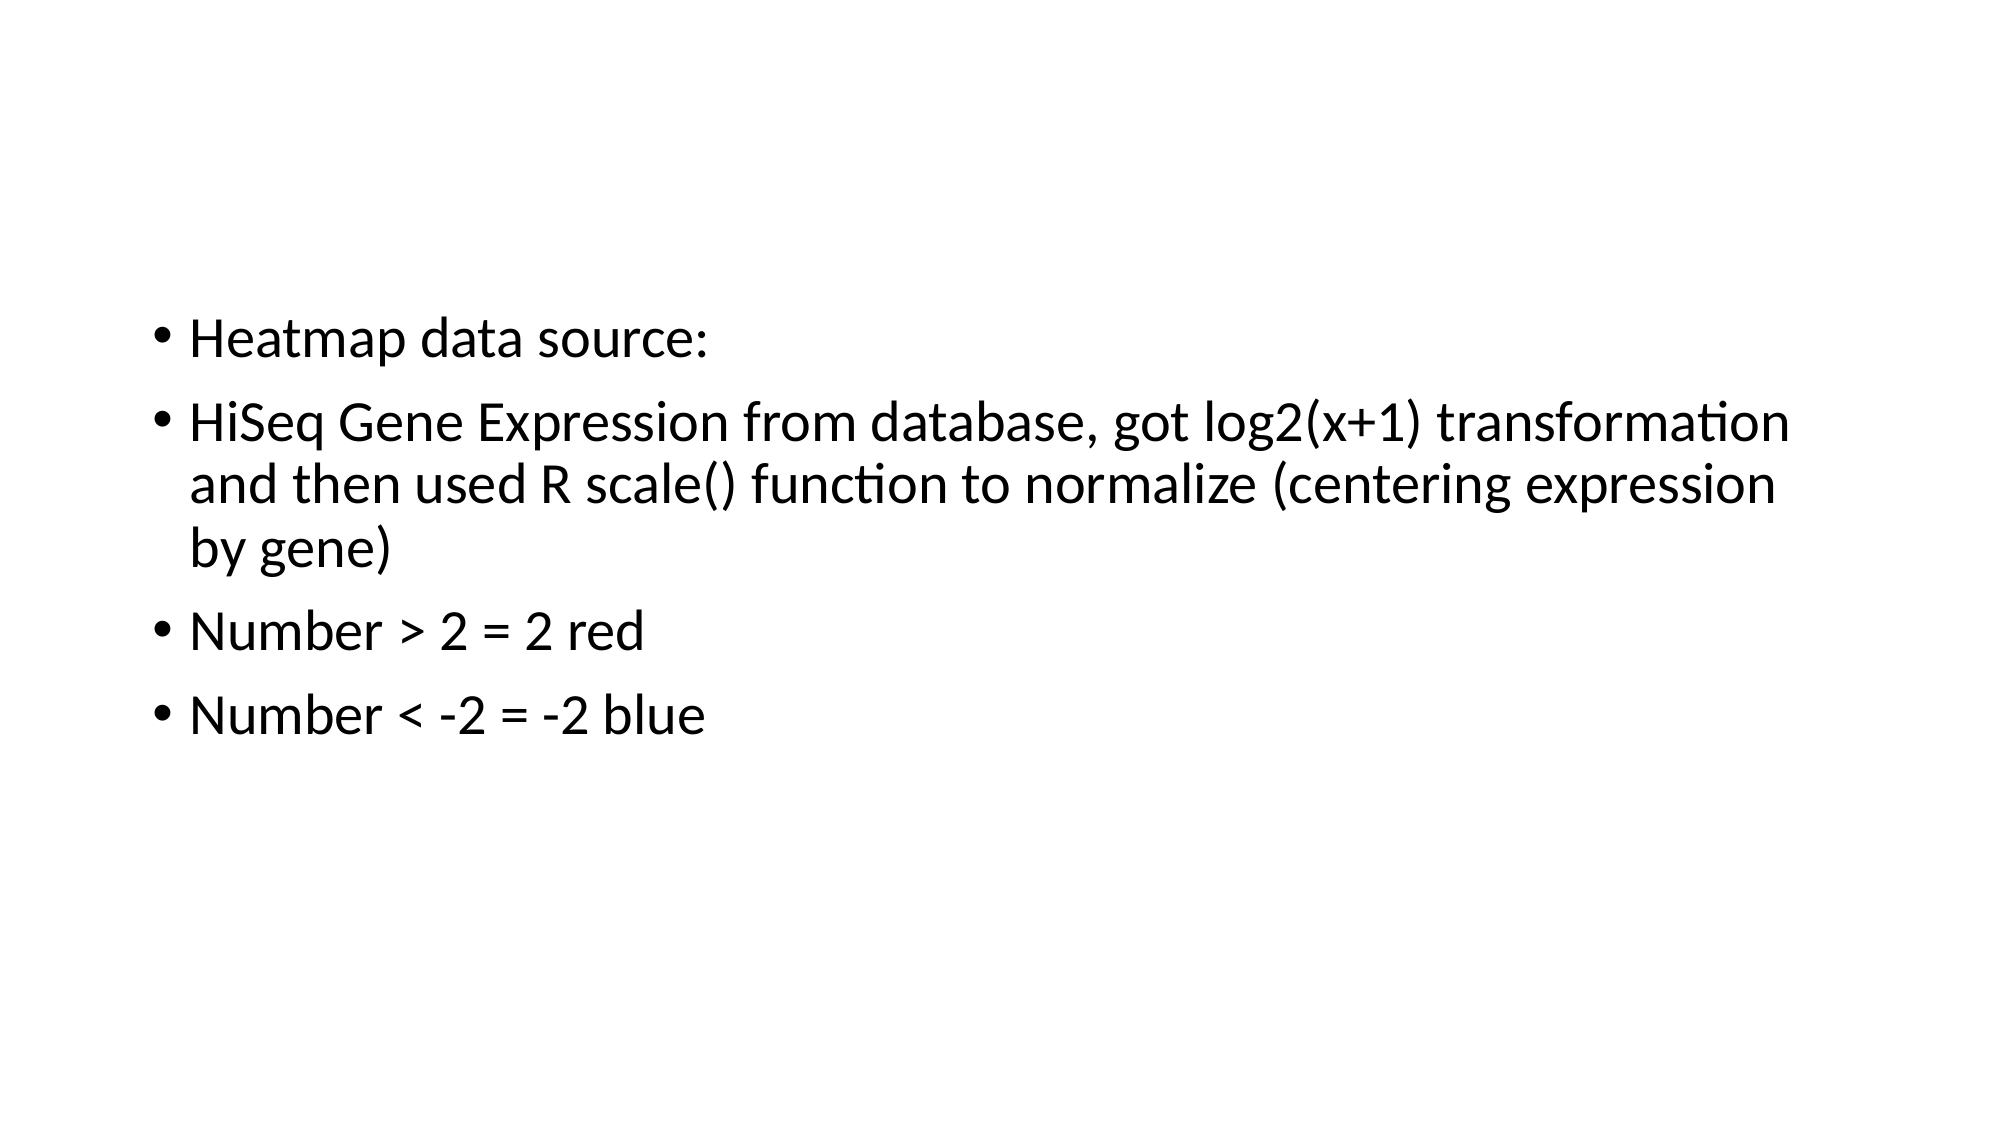

#
Heatmap data source:
HiSeq Gene Expression from database, got log2(x+1) transformation and then used R scale() function to normalize (centering expression by gene)
Number > 2 = 2 red
Number < -2 = -2 blue